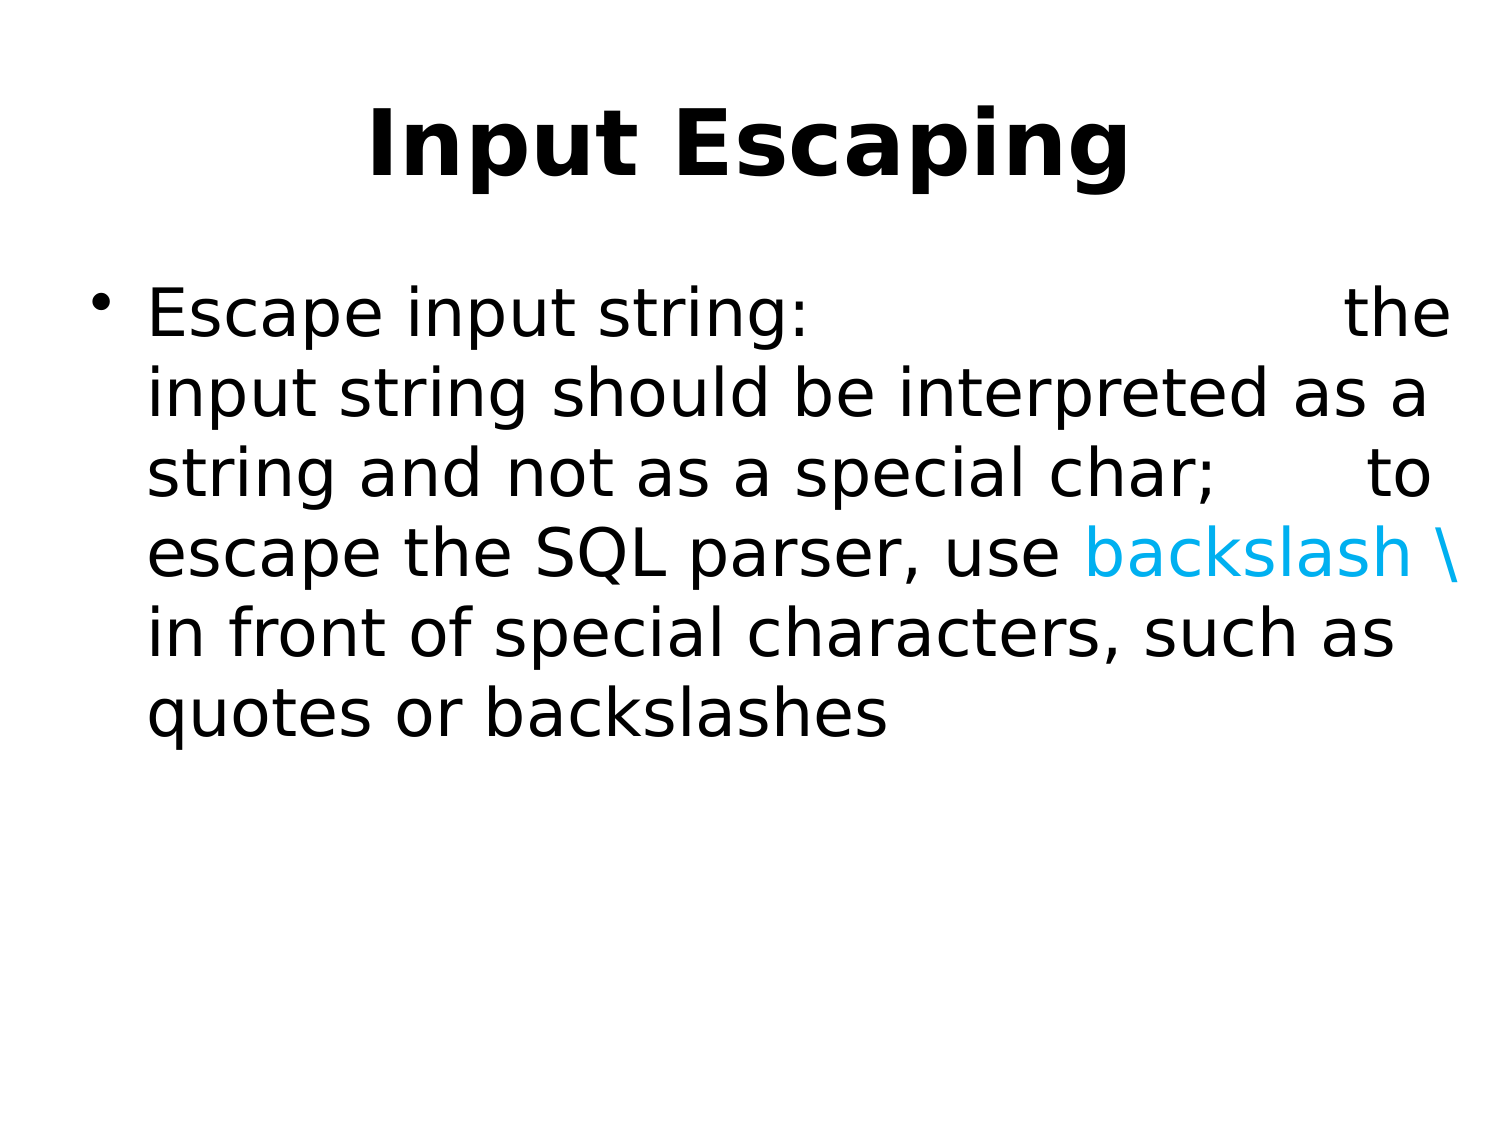

# Input Escaping
Escape input string:                         the input string should be interpreted as a string and not as a special char;       to escape the SQL parser, use backslash \ in front of special characters, such as quotes or backslashes

asdf